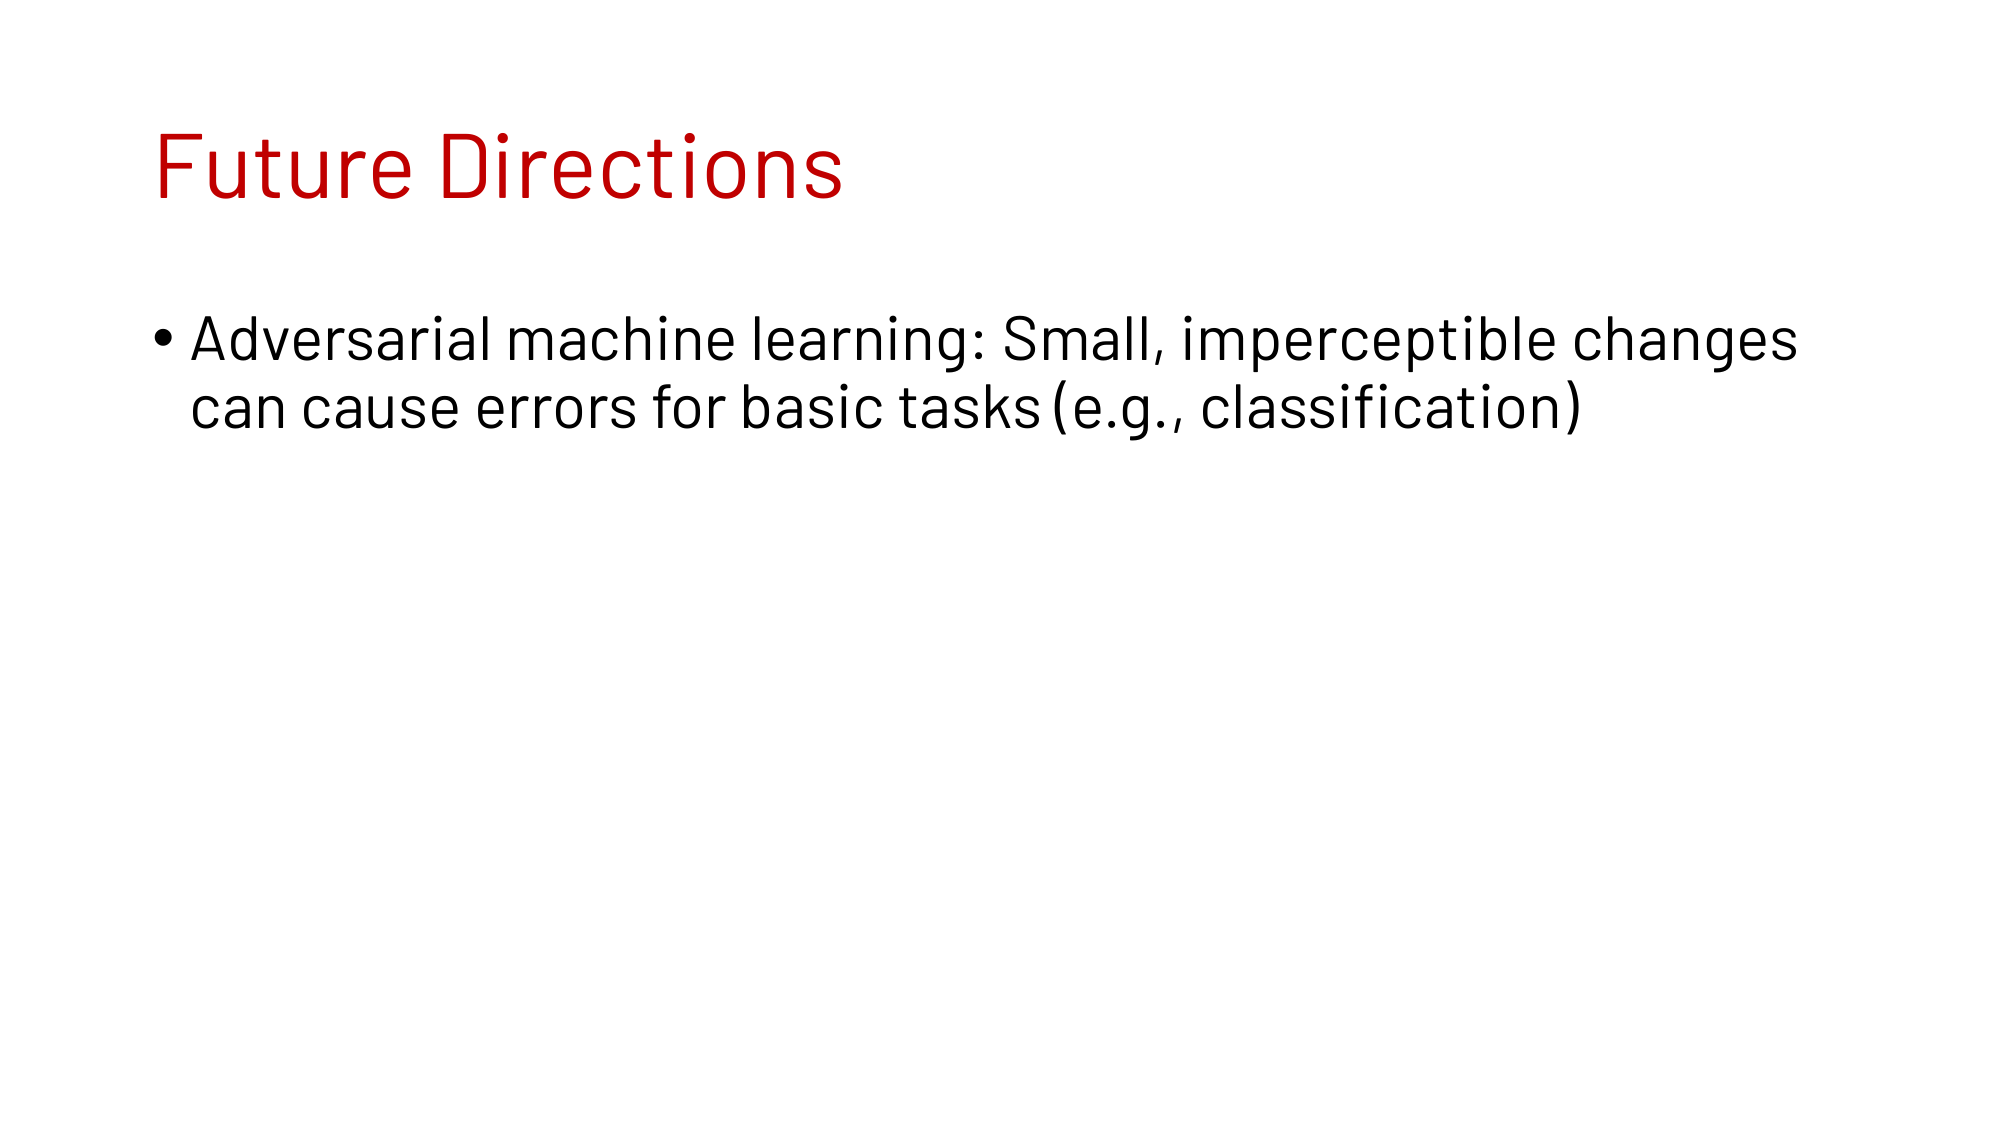

# Future Directions
Adversarial machine learning: Small, imperceptible changes can cause errors for basic tasks (e.g., classification)